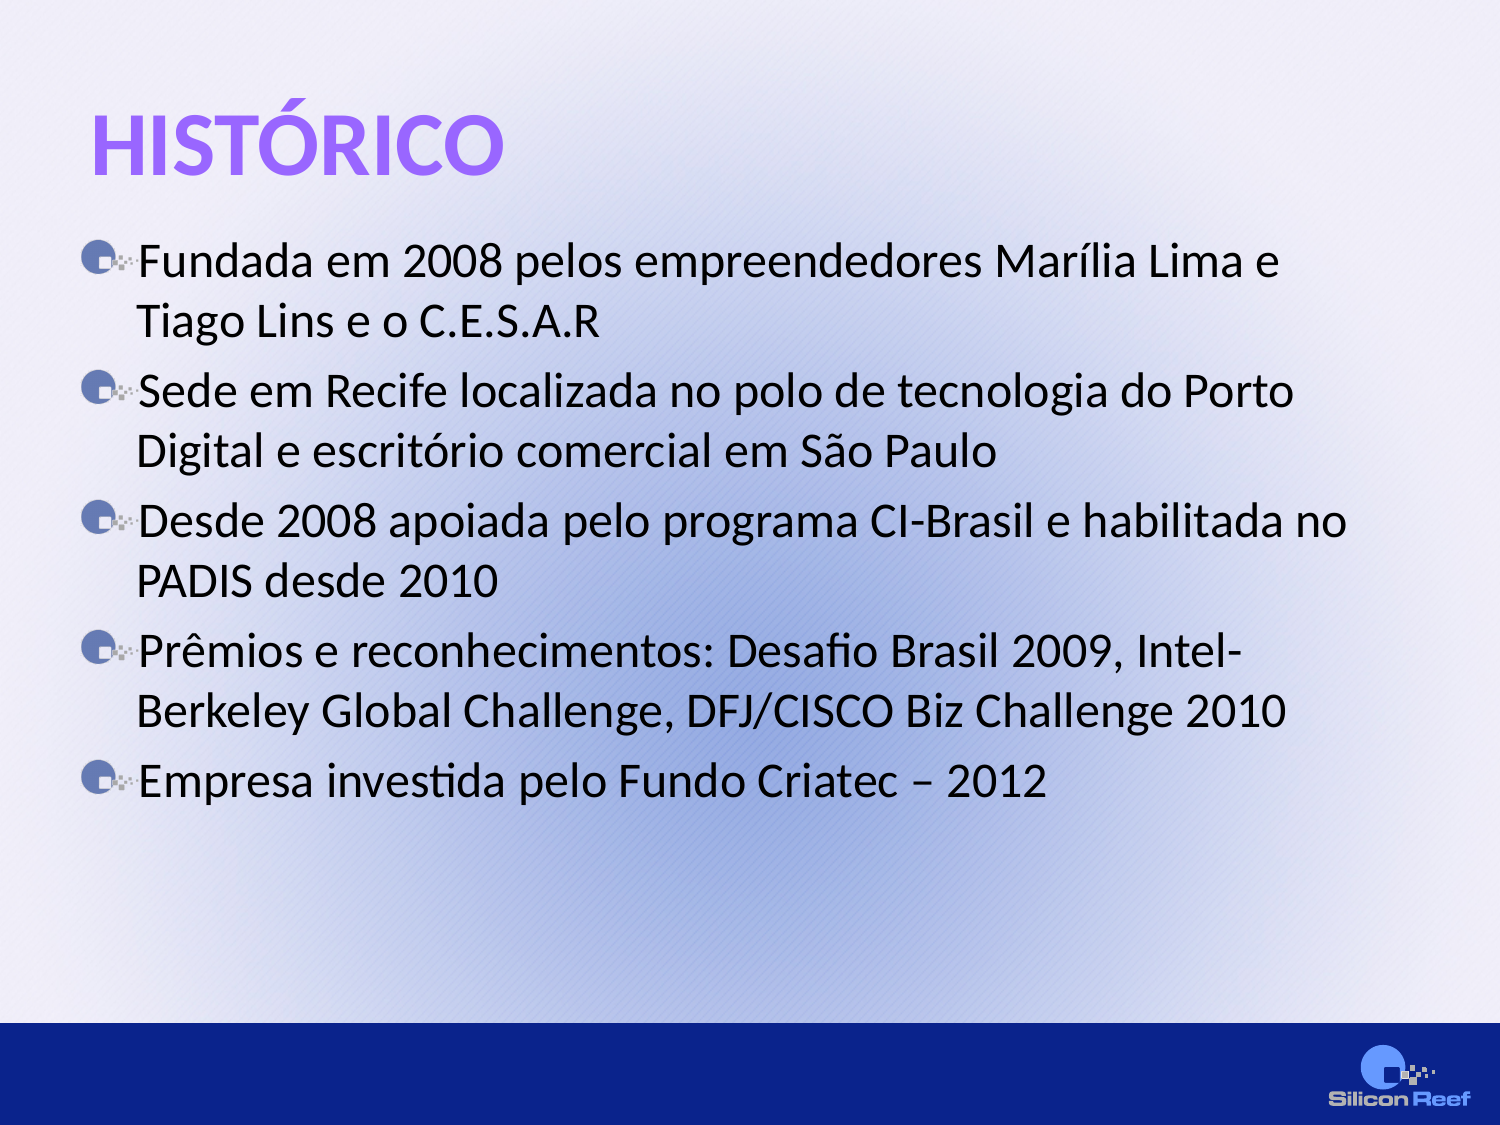

# HISTÓRICO
Fundada em 2008 pelos empreendedores Marília Lima e Tiago Lins e o C.E.S.A.R
Sede em Recife localizada no polo de tecnologia do Porto Digital e escritório comercial em São Paulo
Desde 2008 apoiada pelo programa CI-Brasil e habilitada no PADIS desde 2010
Prêmios e reconhecimentos: Desafio Brasil 2009, Intel-Berkeley Global Challenge, DFJ/CISCO Biz Challenge 2010
Empresa investida pelo Fundo Criatec – 2012